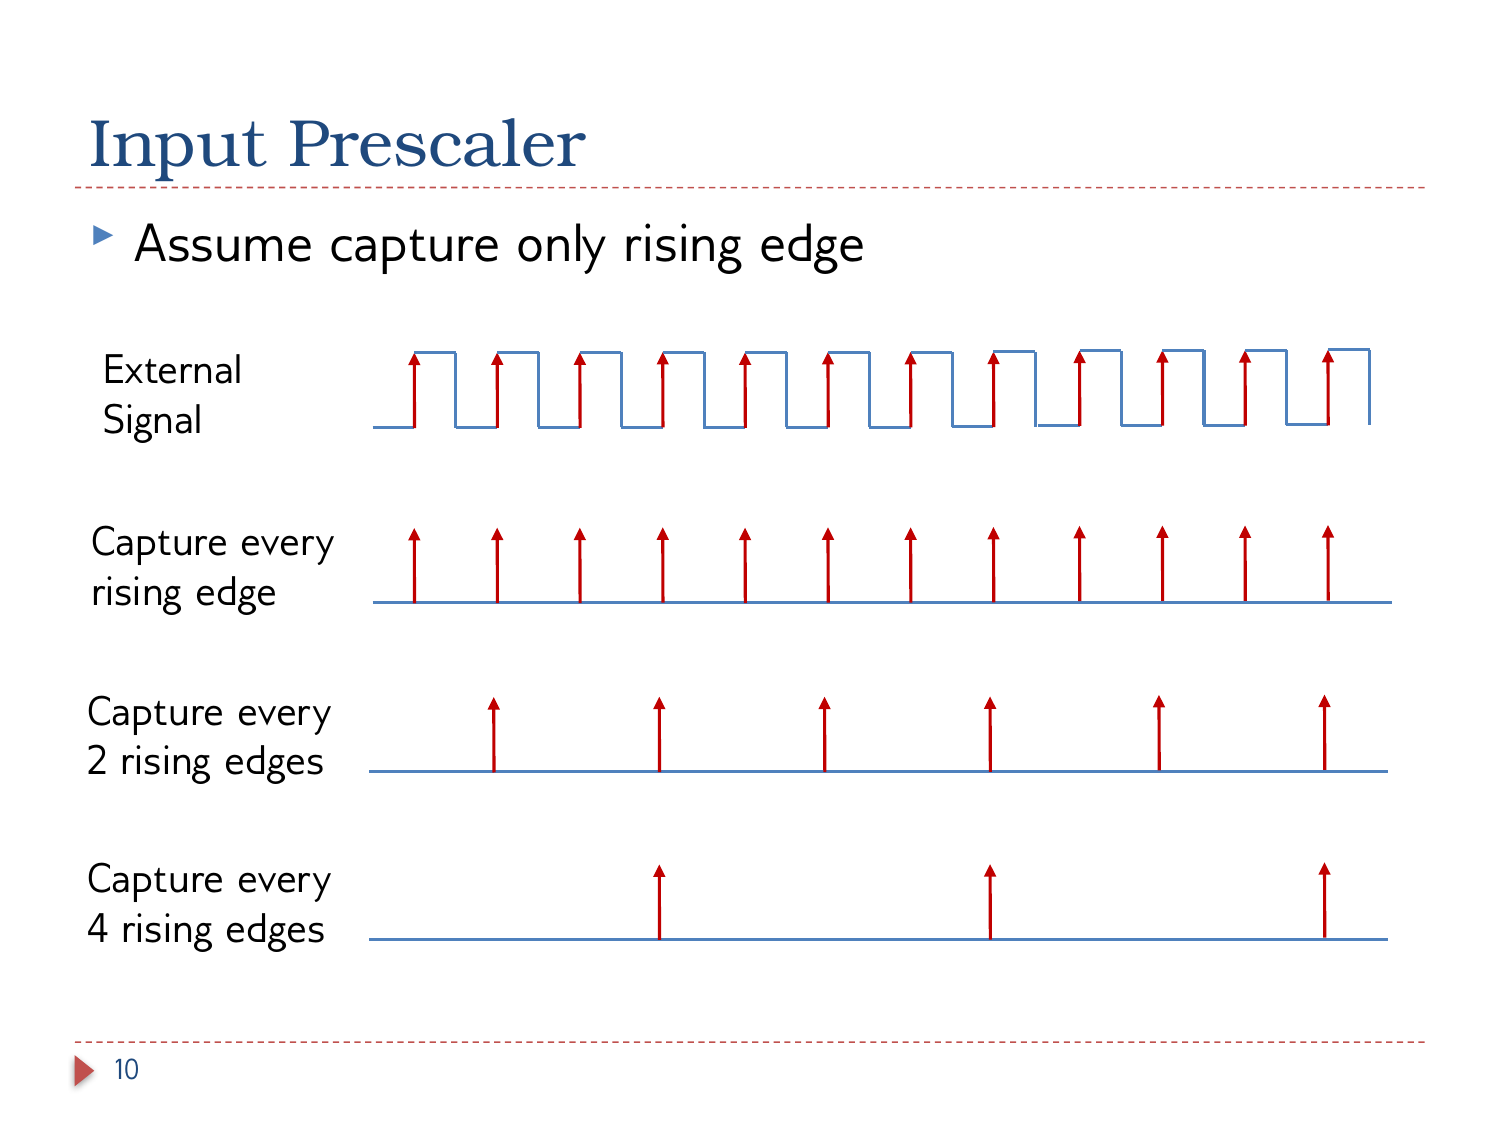

# Input Prescaler
Assume capture only rising edge
External Signal
Capture every rising edge
Capture every 2 rising edges
Capture every 4 rising edges
10